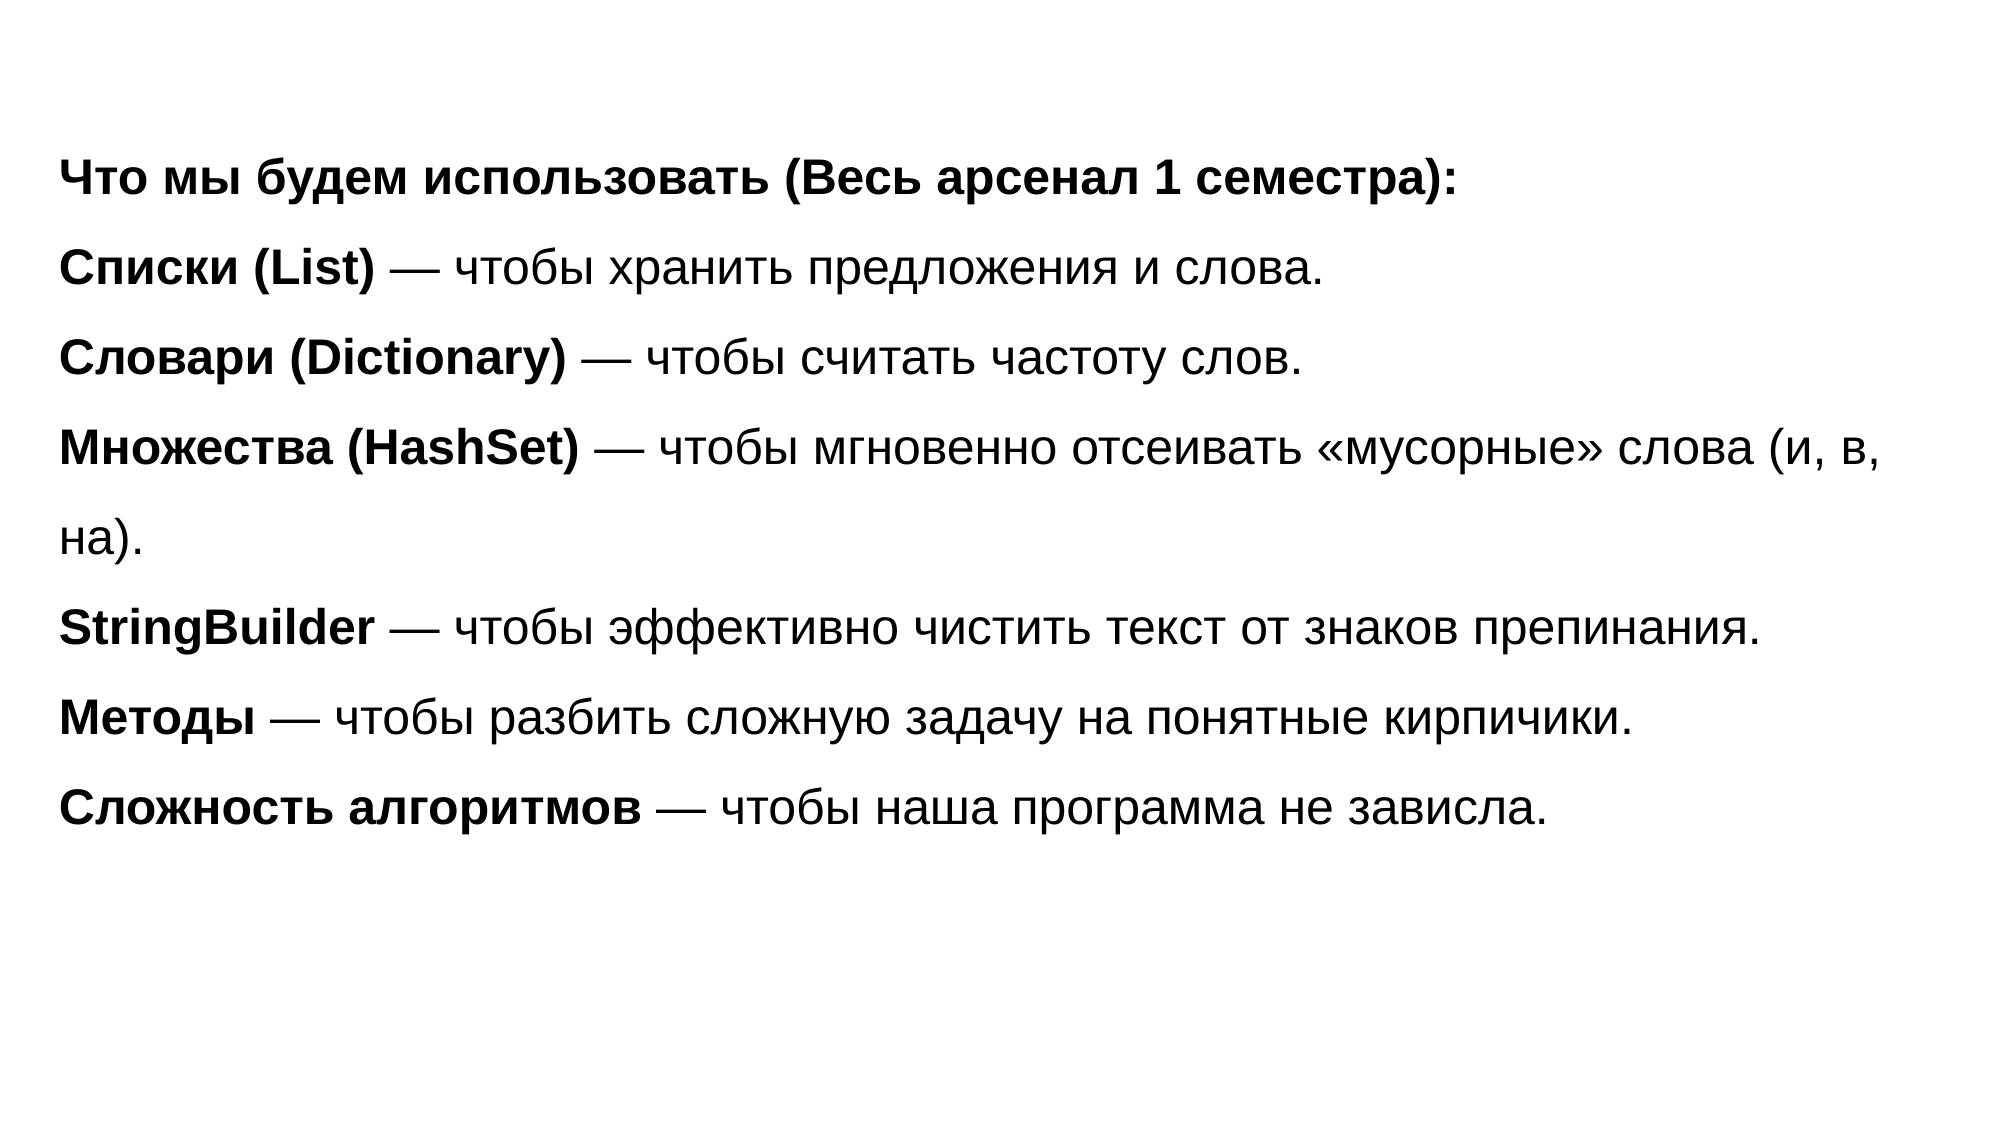

Что мы будем использовать (Весь арсенал 1 семестра):
Списки (List) — чтобы хранить предложения и слова.
Словари (Dictionary) — чтобы считать частоту слов.
Множества (HashSet) — чтобы мгновенно отсеивать «мусорные» слова (и, в, на).
StringBuilder — чтобы эффективно чистить текст от знаков препинания.
Методы — чтобы разбить сложную задачу на понятные кирпичики.
Сложность алгоритмов — чтобы наша программа не зависла.